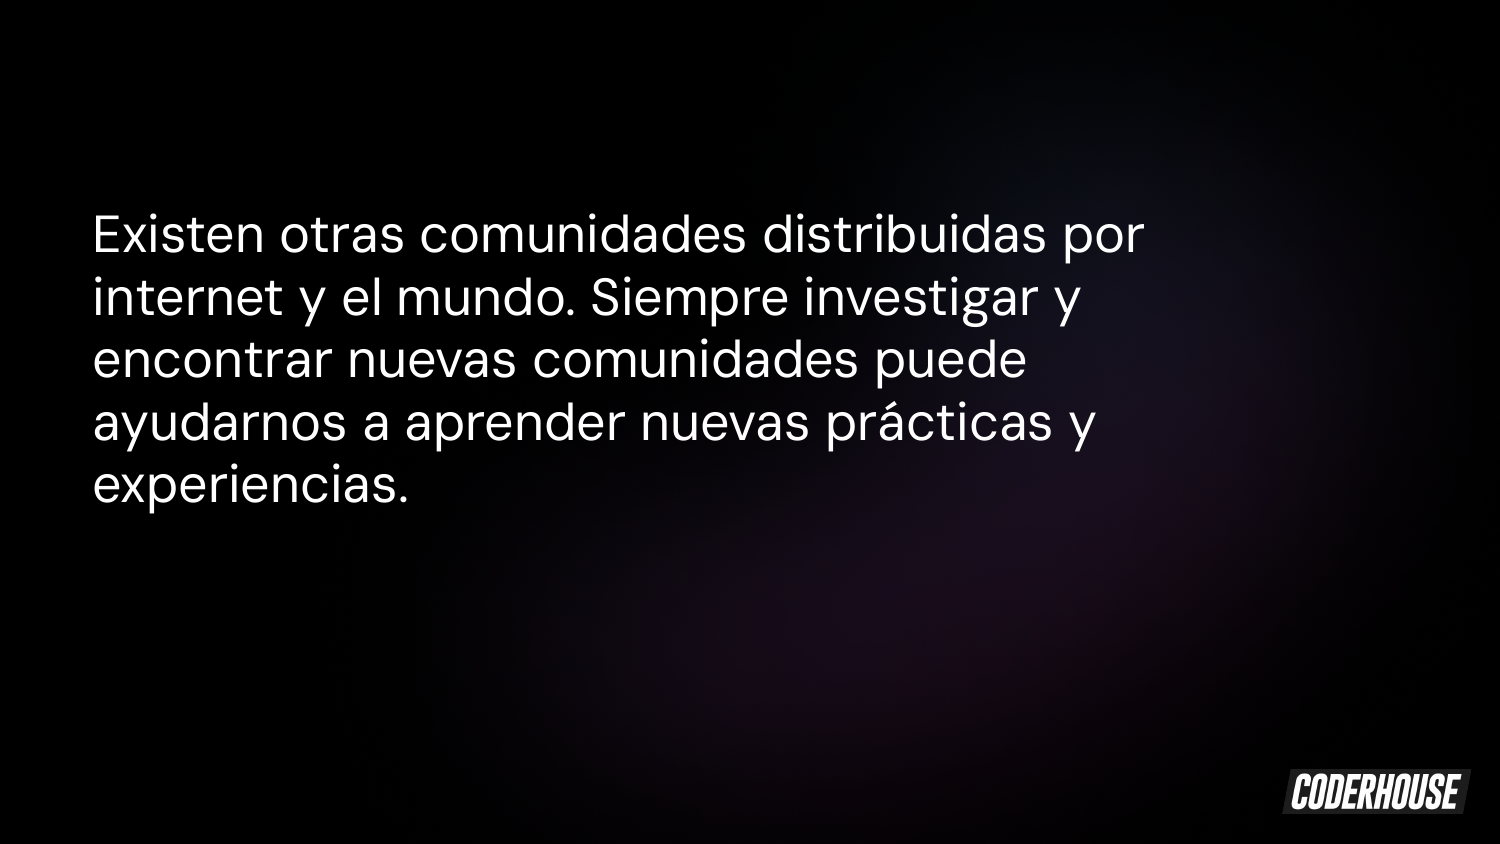

Existen otras comunidades distribuidas por internet y el mundo. Siempre investigar y encontrar nuevas comunidades puede ayudarnos a aprender nuevas prácticas y experiencias.